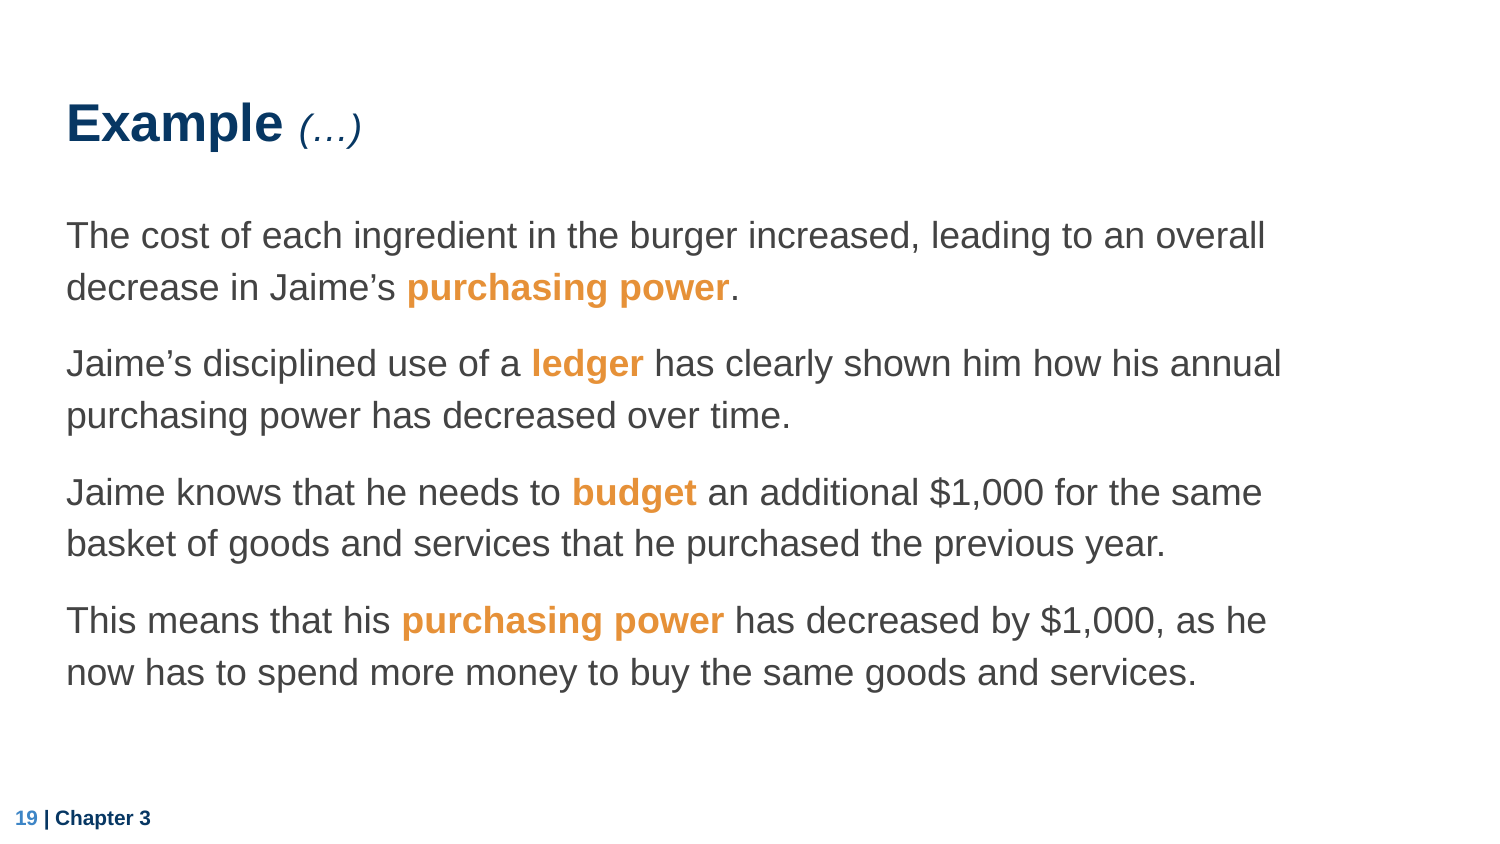

# Example (…)
The cost of each ingredient in the burger increased, leading to an overall decrease in Jaime’s purchasing power.
Jaime’s disciplined use of a ledger has clearly shown him how his annual purchasing power has decreased over time.
Jaime knows that he needs to budget an additional $1,000 for the same basket of goods and services that he purchased the previous year.
This means that his purchasing power has decreased by $1,000, as he now has to spend more money to buy the same goods and services.
19 | Chapter 3